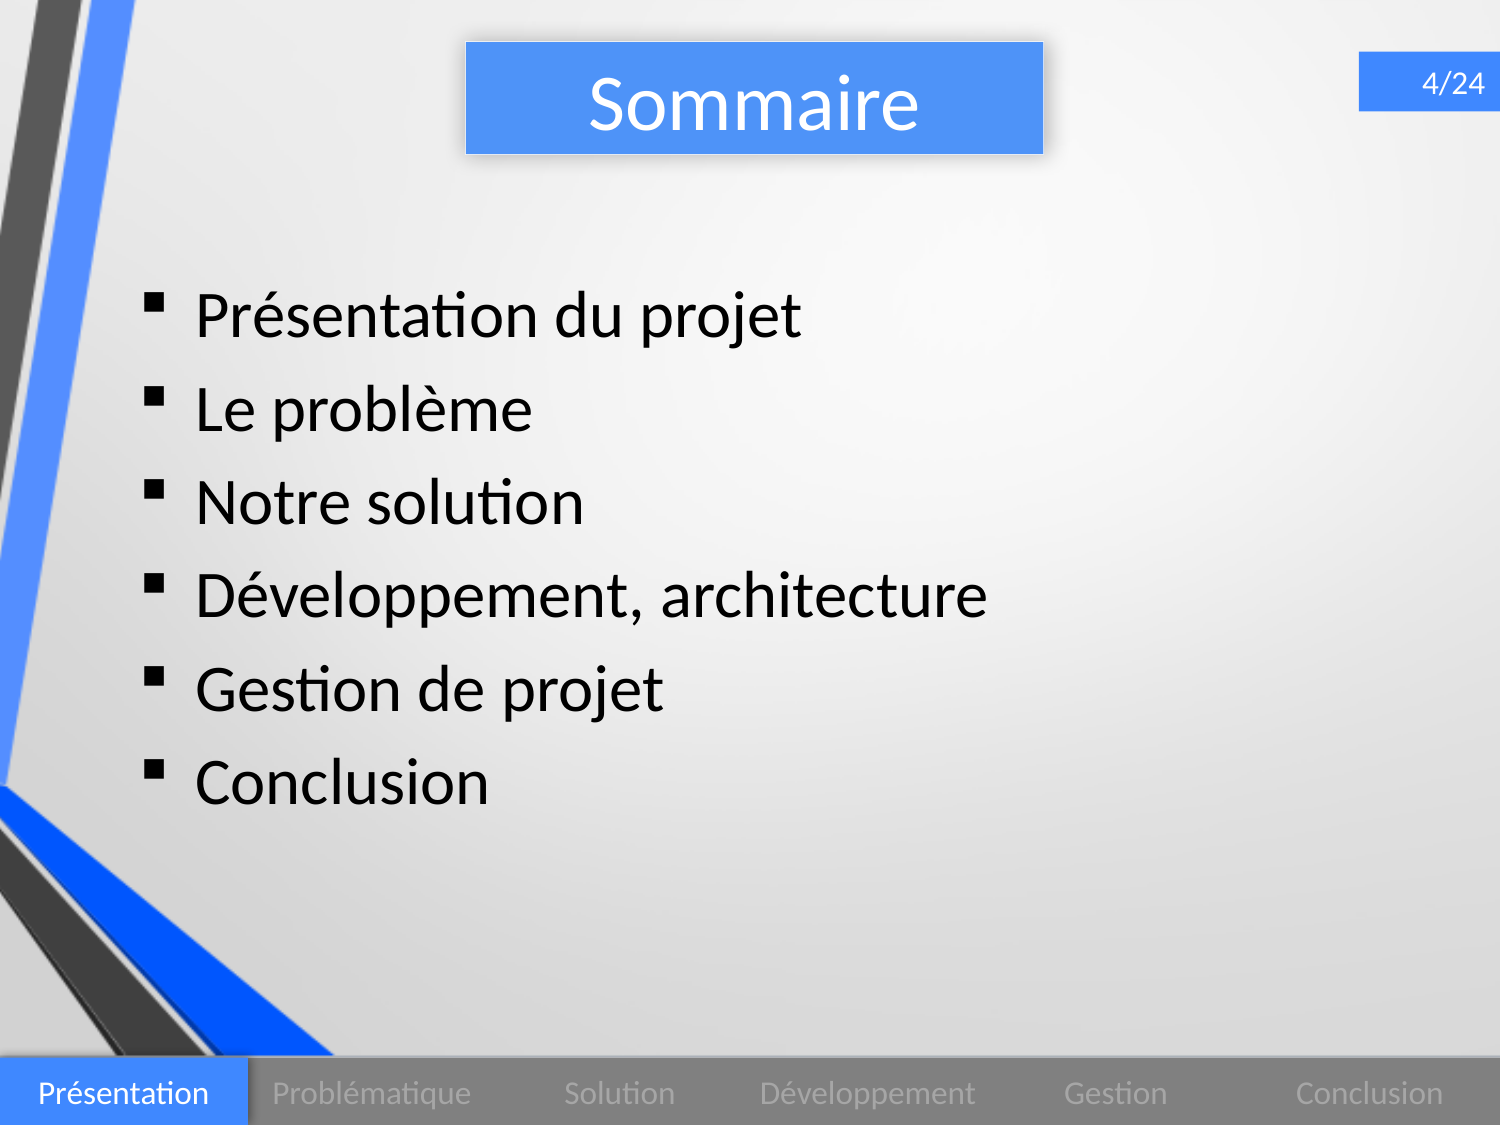

Sommaire
4/24
Présentation du projet
Le problème
Notre solution
Développement, architecture
Gestion de projet
Conclusion
Développement
Présentation
Solution
Gestion
Conclusion
Problématique